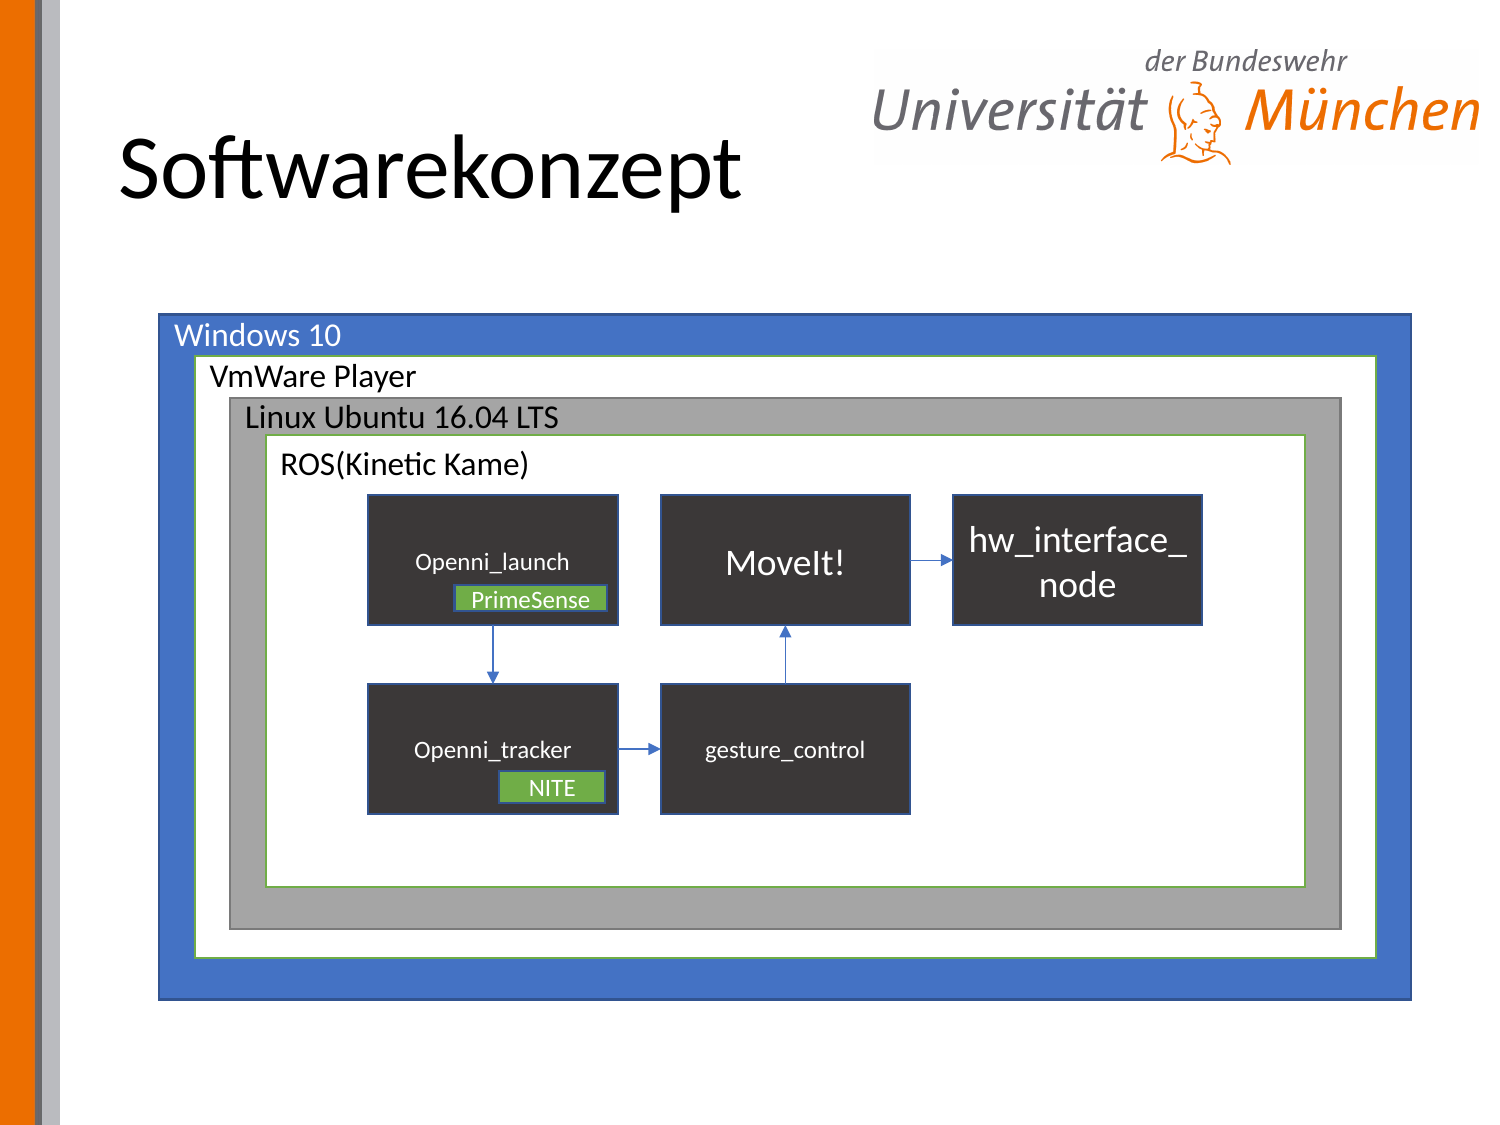

# Softwarekonzept
Windows 10

VmWare Player

Linux Ubuntu 16.04 LTS

ROS(Kinetic Kame)

Openni_launch
MoveIt!
hw_interface_node
PrimeSense
Openni_tracker
gesture_control
NITE